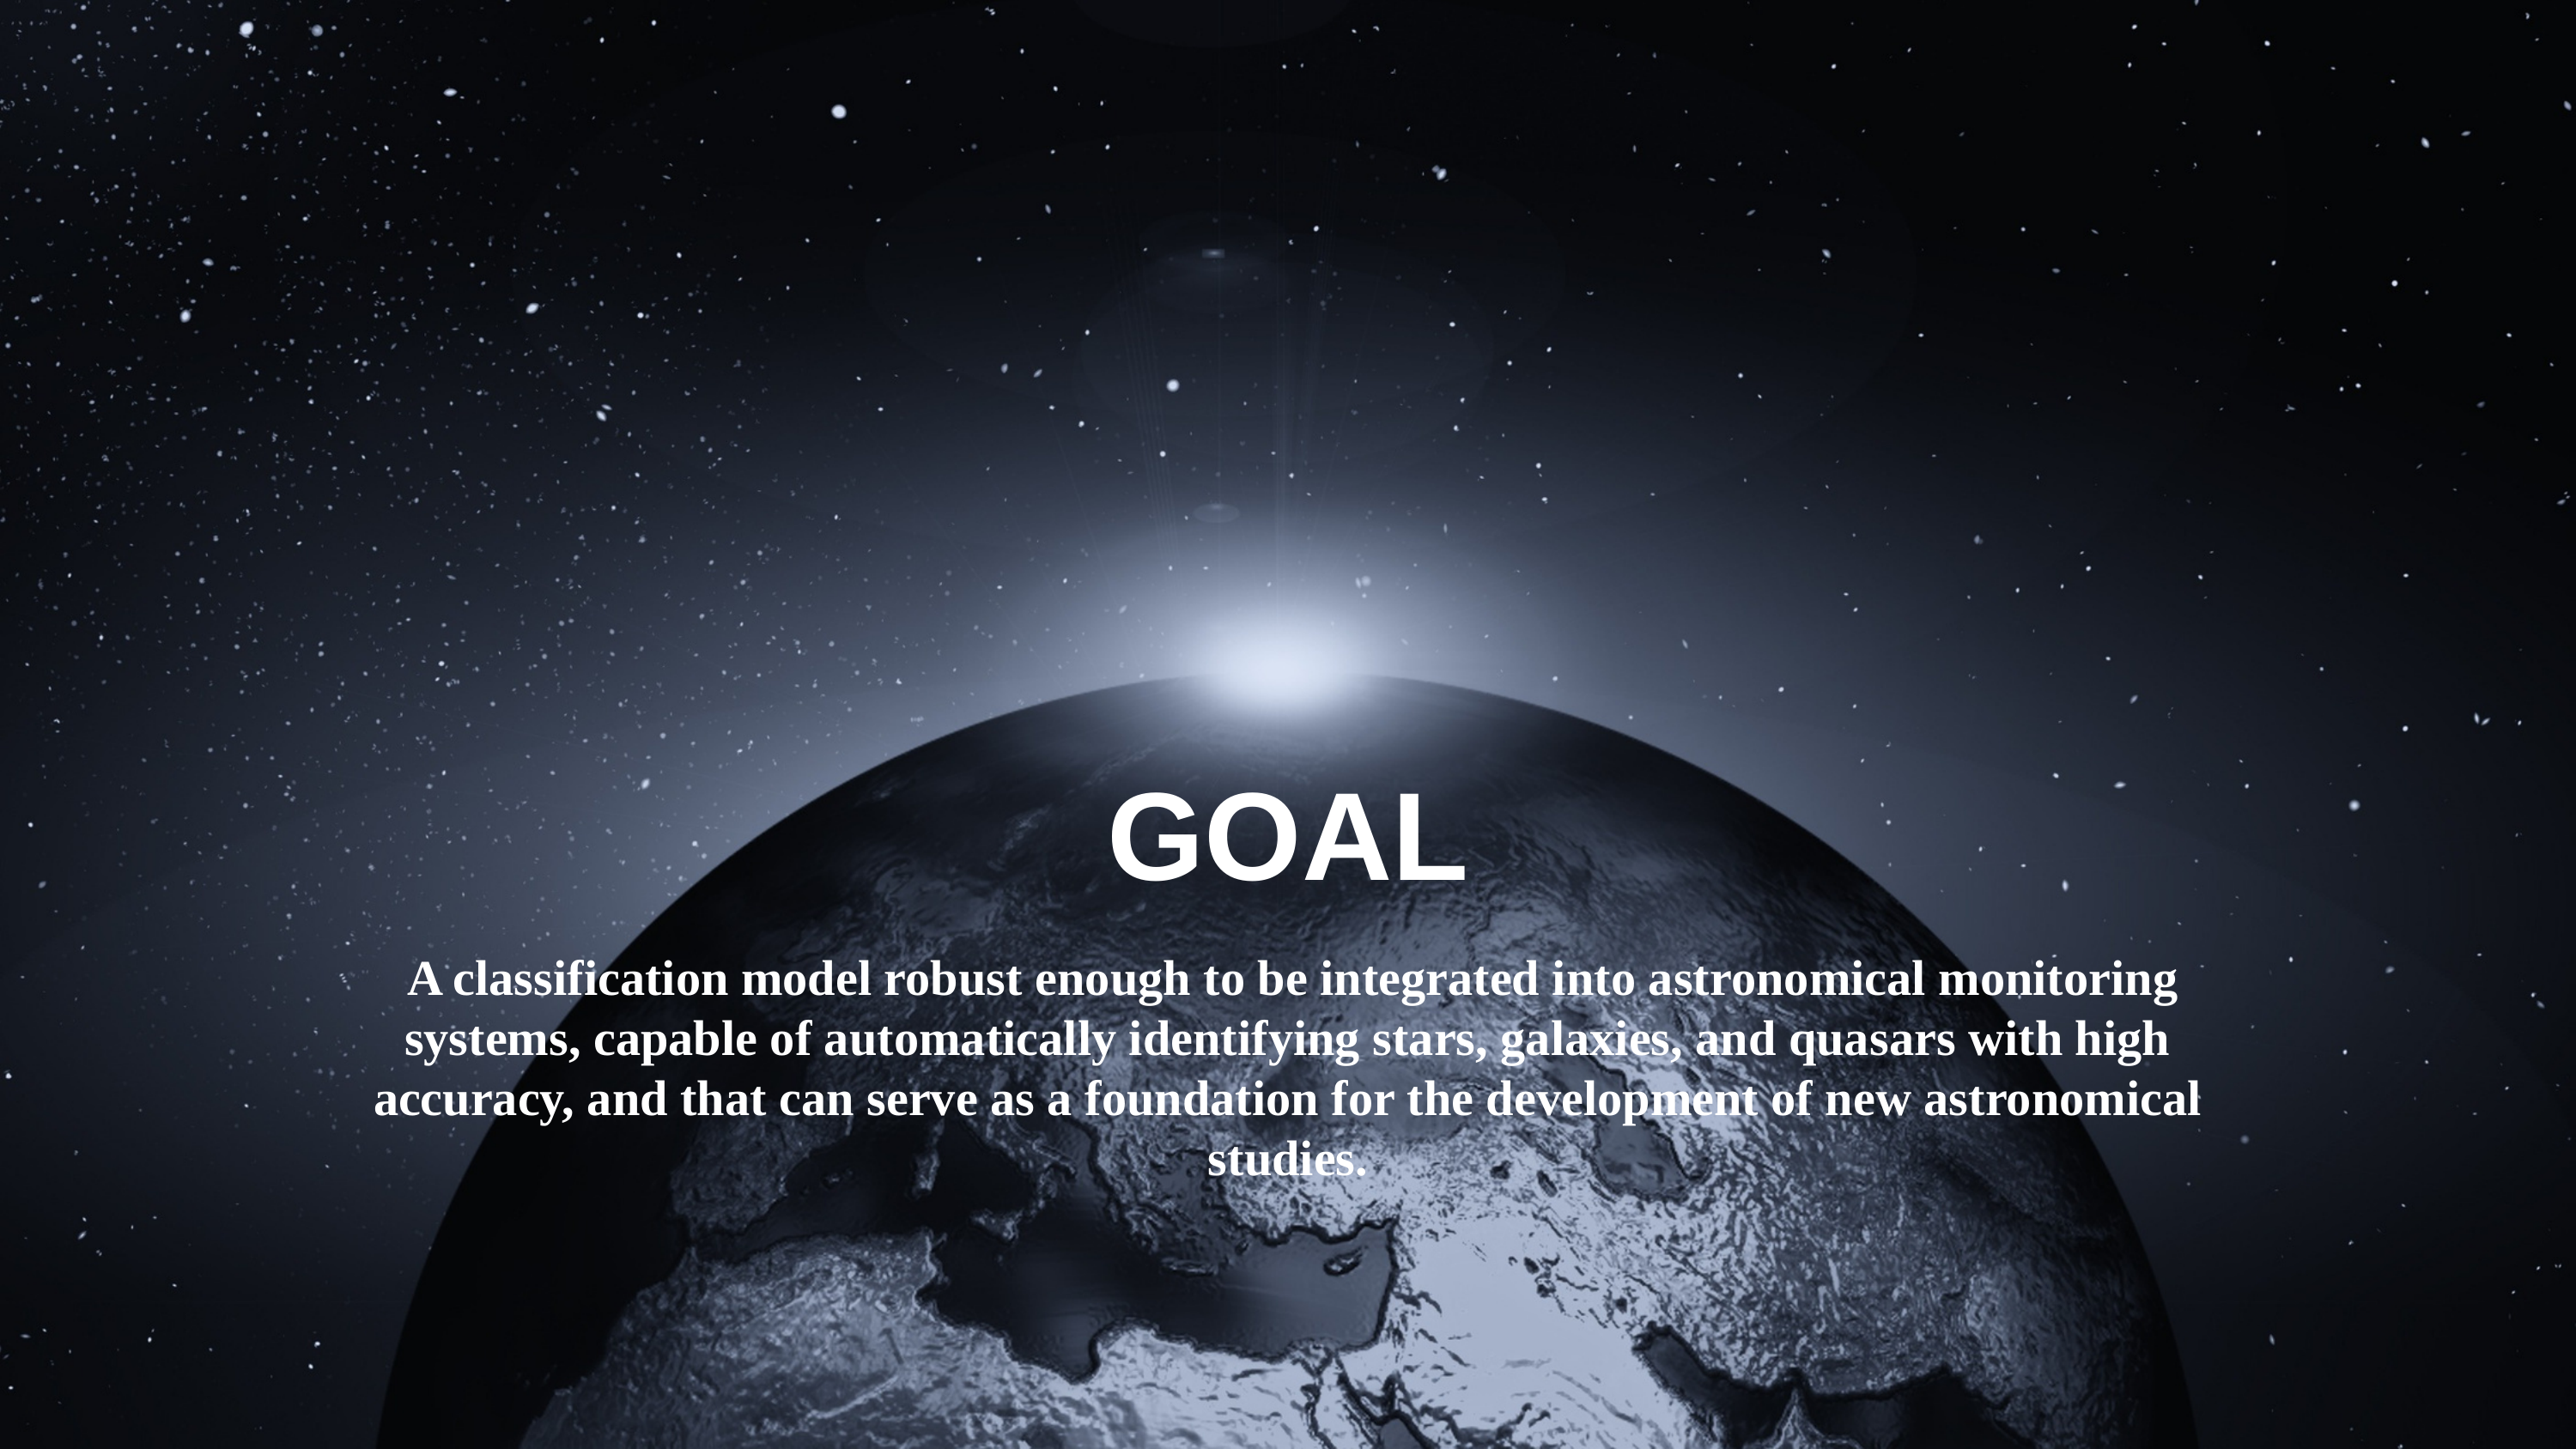

GOAL
 A classification model robust enough to be integrated into astronomical monitoring systems, capable of automatically identifying stars, galaxies, and quasars with high accuracy, and that can serve as a foundation for the development of new astronomical studies.